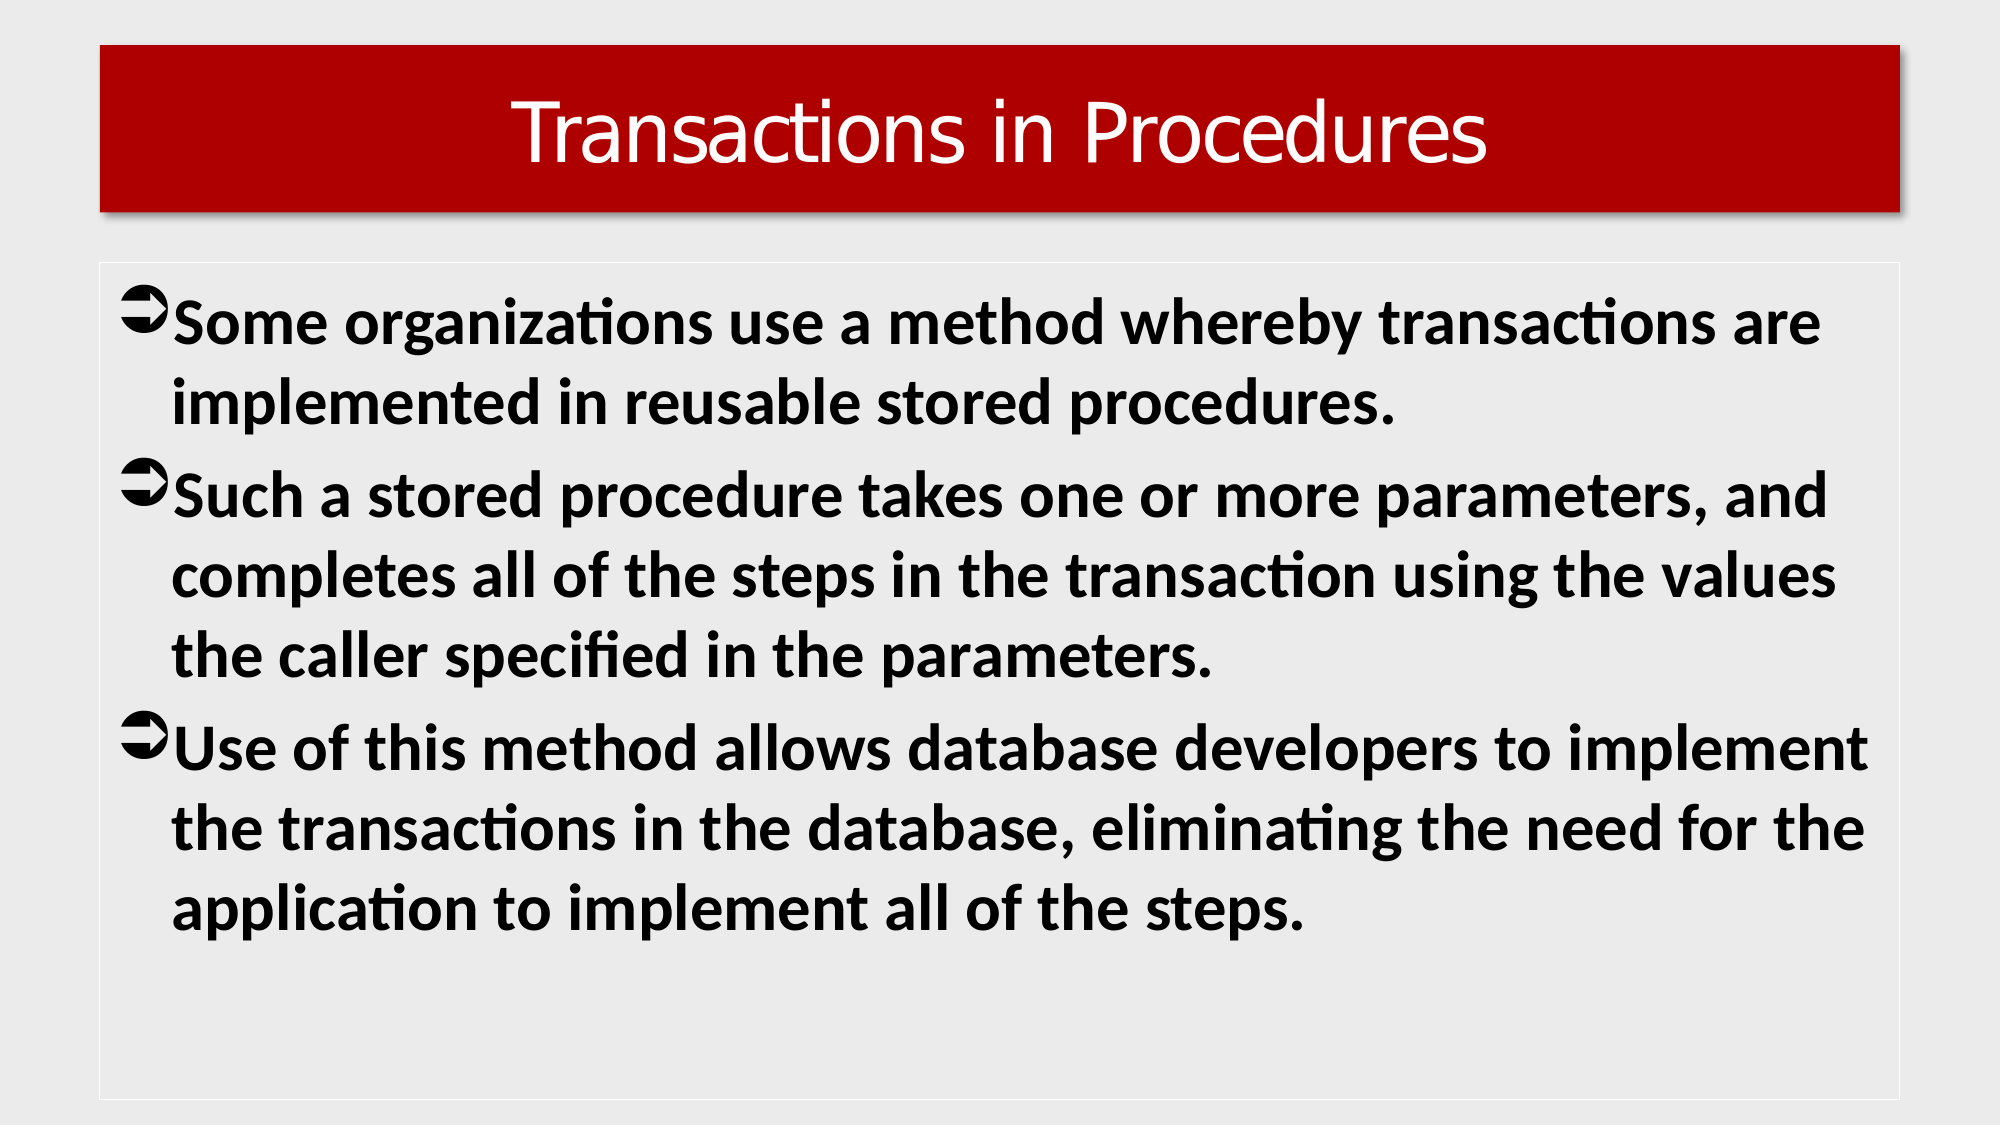

# Transactions in Procedures
Some organizations use a method whereby transactions are implemented in reusable stored procedures.
Such a stored procedure takes one or more parameters, and completes all of the steps in the transaction using the values the caller specified in the parameters.
Use of this method allows database developers to implement the transactions in the database, eliminating the need for the application to implement all of the steps.